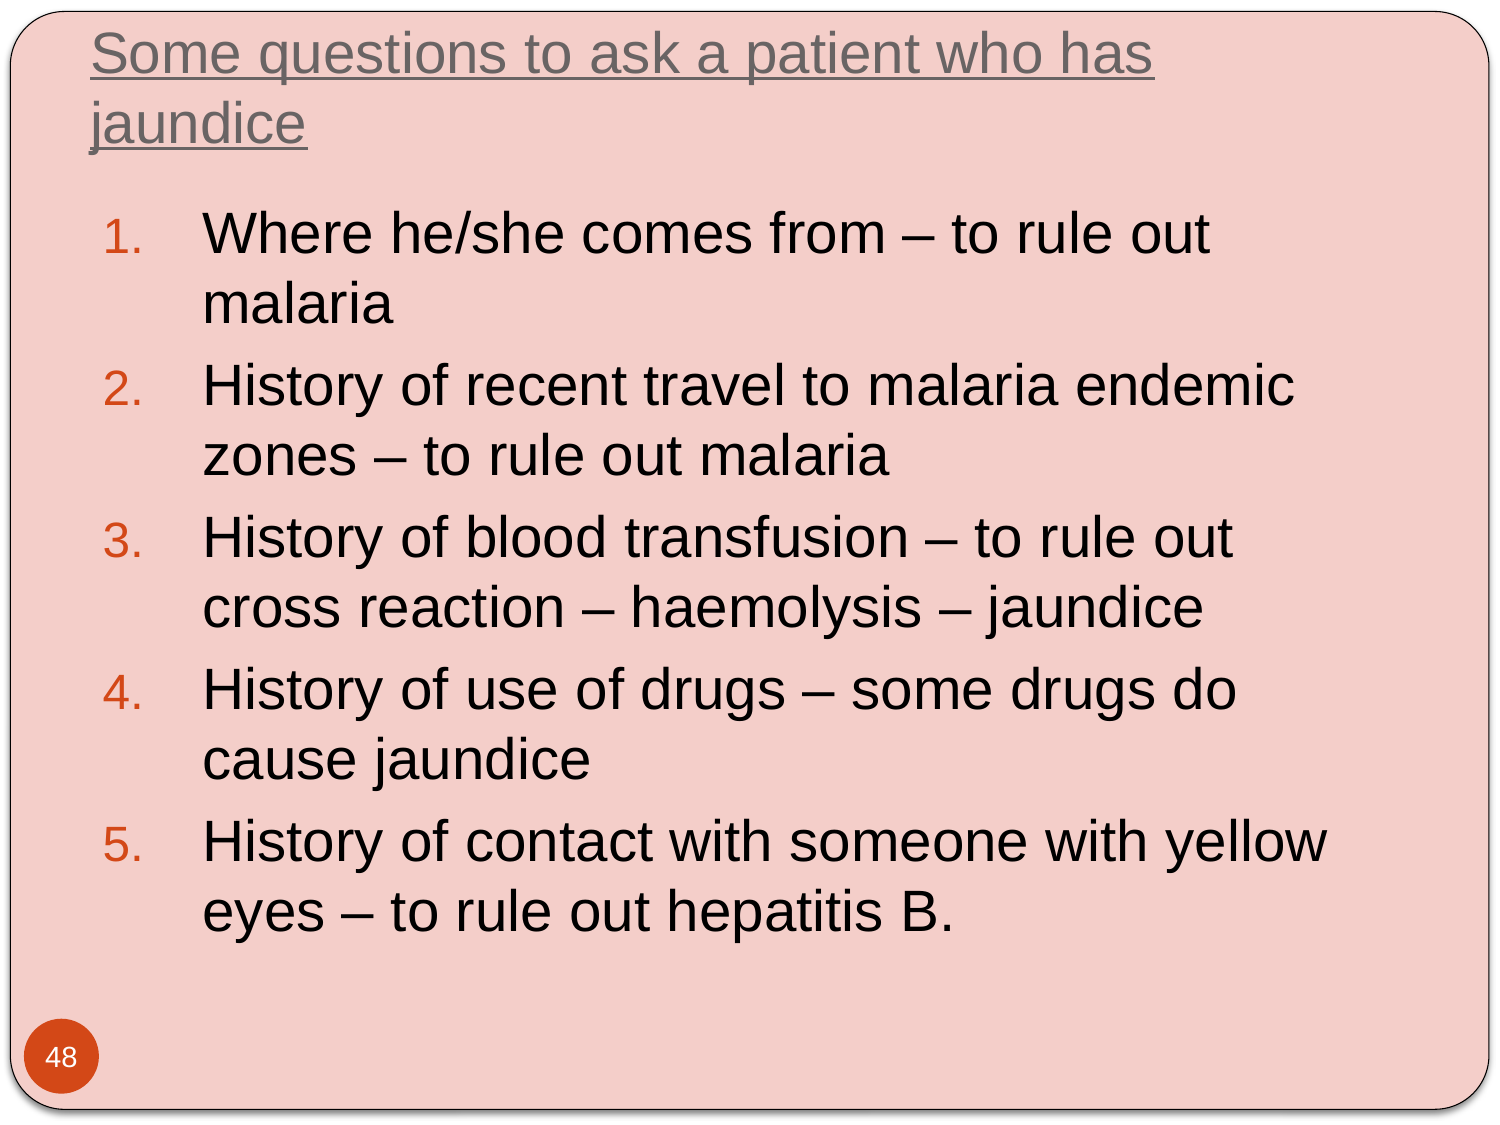

# Some questions to ask a patient who has jaundice
Where he/she comes from – to rule out malaria
History of recent travel to malaria endemic zones – to rule out malaria
History of blood transfusion – to rule out cross reaction – haemolysis – jaundice
History of use of drugs – some drugs do cause jaundice
History of contact with someone with yellow eyes – to rule out hepatitis B.

48